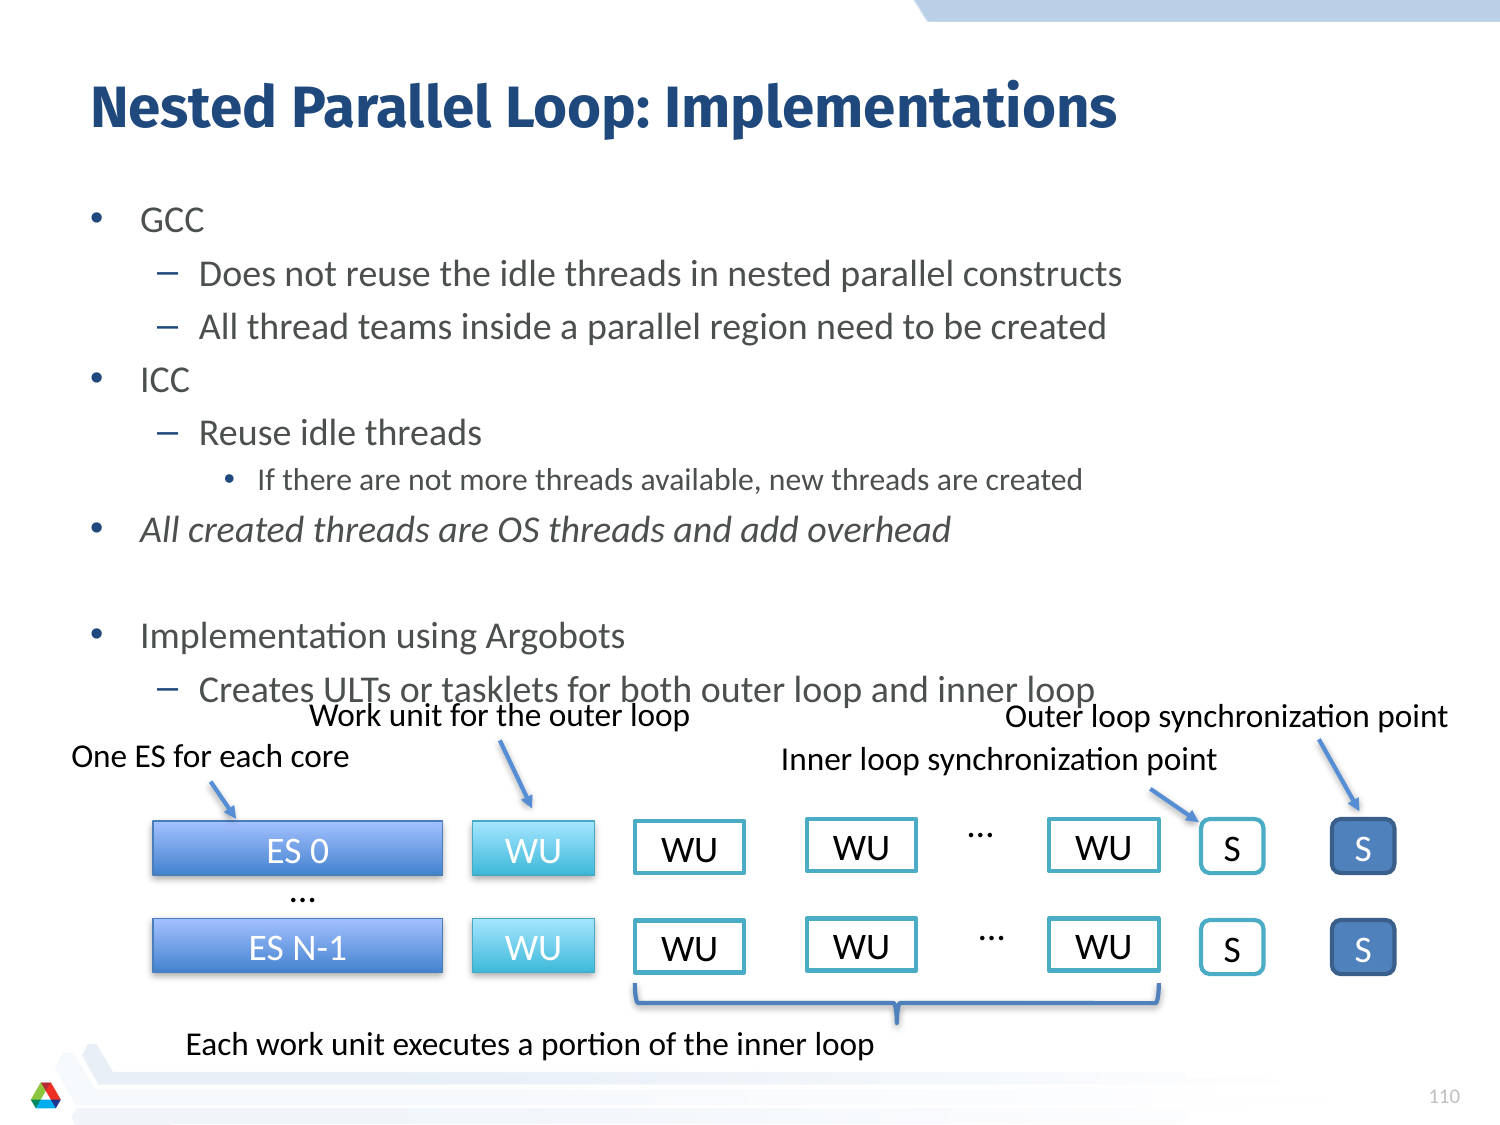

# Nested Parallel Loop: Implementations
GCC
Does not reuse the idle threads in nested parallel constructs
All thread teams inside a parallel region need to be created
ICC
Reuse idle threads
If there are not more threads available, new threads are created
All created threads are OS threads and add overhead

Implementation using Argobots
Creates ULTs or tasklets for both outer loop and inner loop
Work unit for the outer loop
Outer loop synchronization point
One ES for each core
Inner loop synchronization point

…
WU
WU
S
S
ES 0
WU
WU
…
…
ES N-1
WU
WU
WU
S
S
WU
Each work unit executes a portion of the inner loop
110